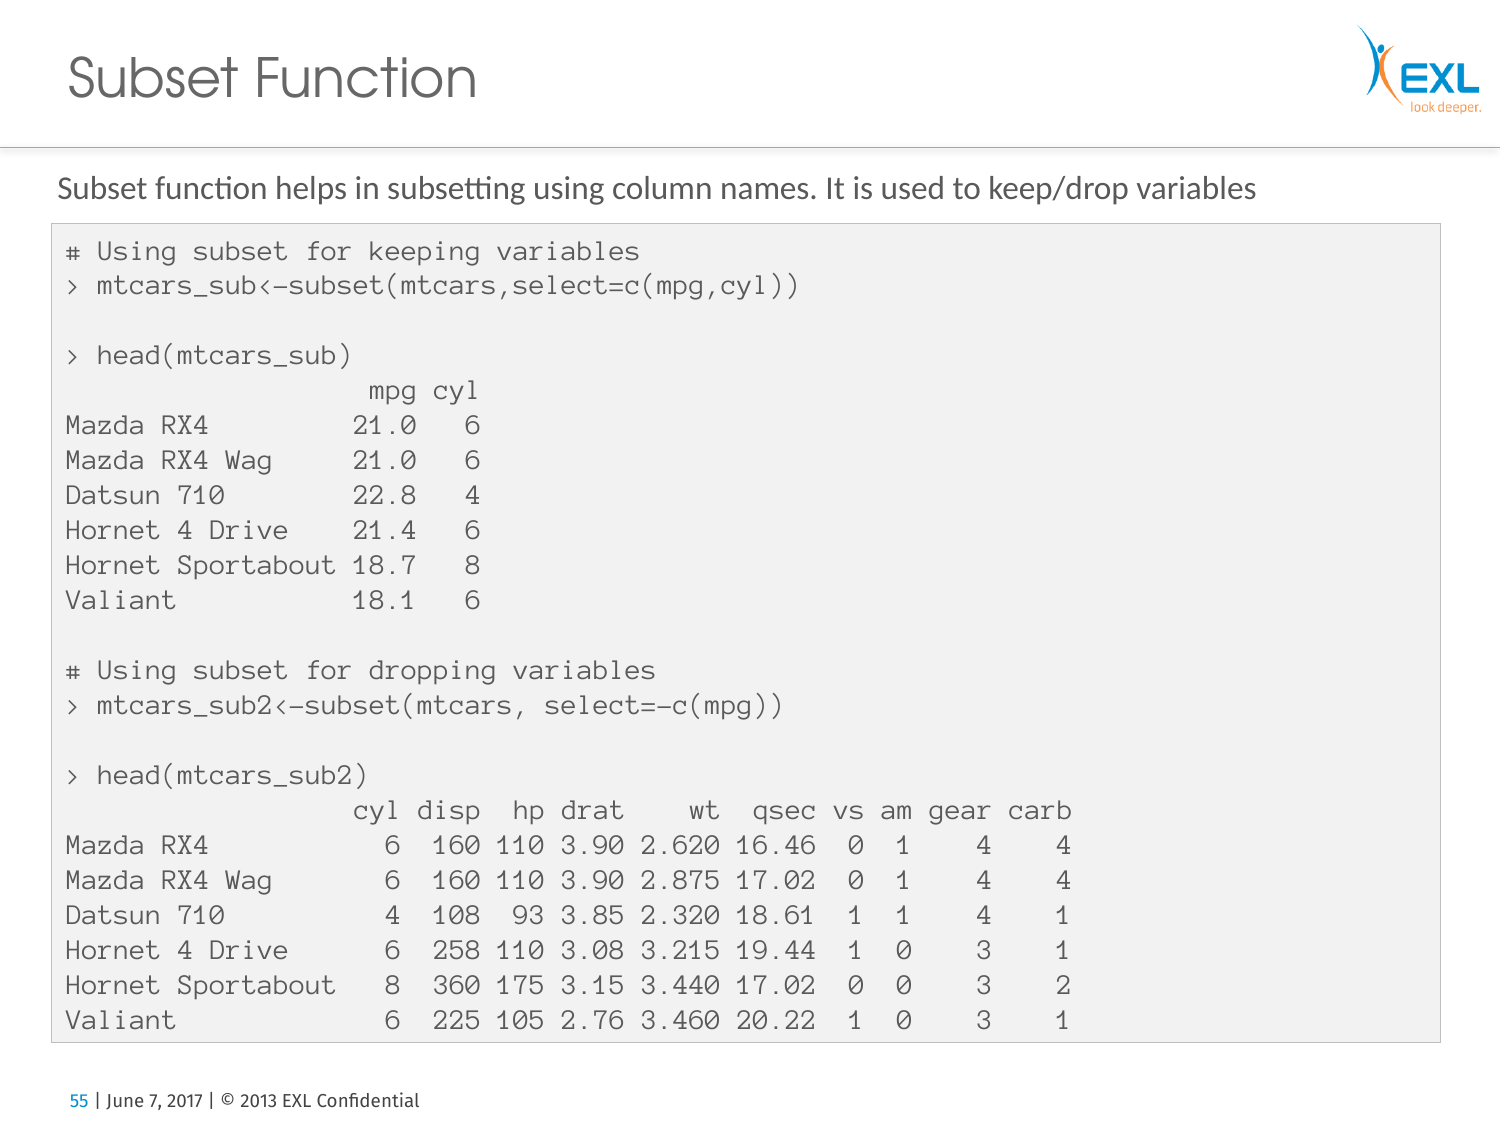

# Subset Function
Subset function helps in subsetting using column names. It is used to keep/drop variables
# Using subset for keeping variables
> mtcars_sub<-subset(mtcars,select=c(mpg,cyl))
> head(mtcars_sub)
                   mpg cyl
Mazda RX4         21.0   6
Mazda RX4 Wag     21.0   6
Datsun 710        22.8   4
Hornet 4 Drive    21.4   6
Hornet Sportabout 18.7   8
Valiant           18.1   6

# Using subset for dropping variables
> mtcars_sub2<-subset(mtcars, select=-c(mpg))

> head(mtcars_sub2)
                  cyl disp  hp drat    wt  qsec vs am gear carb
Mazda RX4           6  160 110 3.90 2.620 16.46  0  1    4    4
Mazda RX4 Wag       6  160 110 3.90 2.875 17.02  0  1    4    4
Datsun 710          4  108  93 3.85 2.320 18.61  1  1    4    1
Hornet 4 Drive      6  258 110 3.08 3.215 19.44  1  0    3    1
Hornet Sportabout   8  360 175 3.15 3.440 17.02  0  0    3    2
Valiant             6  225 105 2.76 3.460 20.22  1  0    3    1